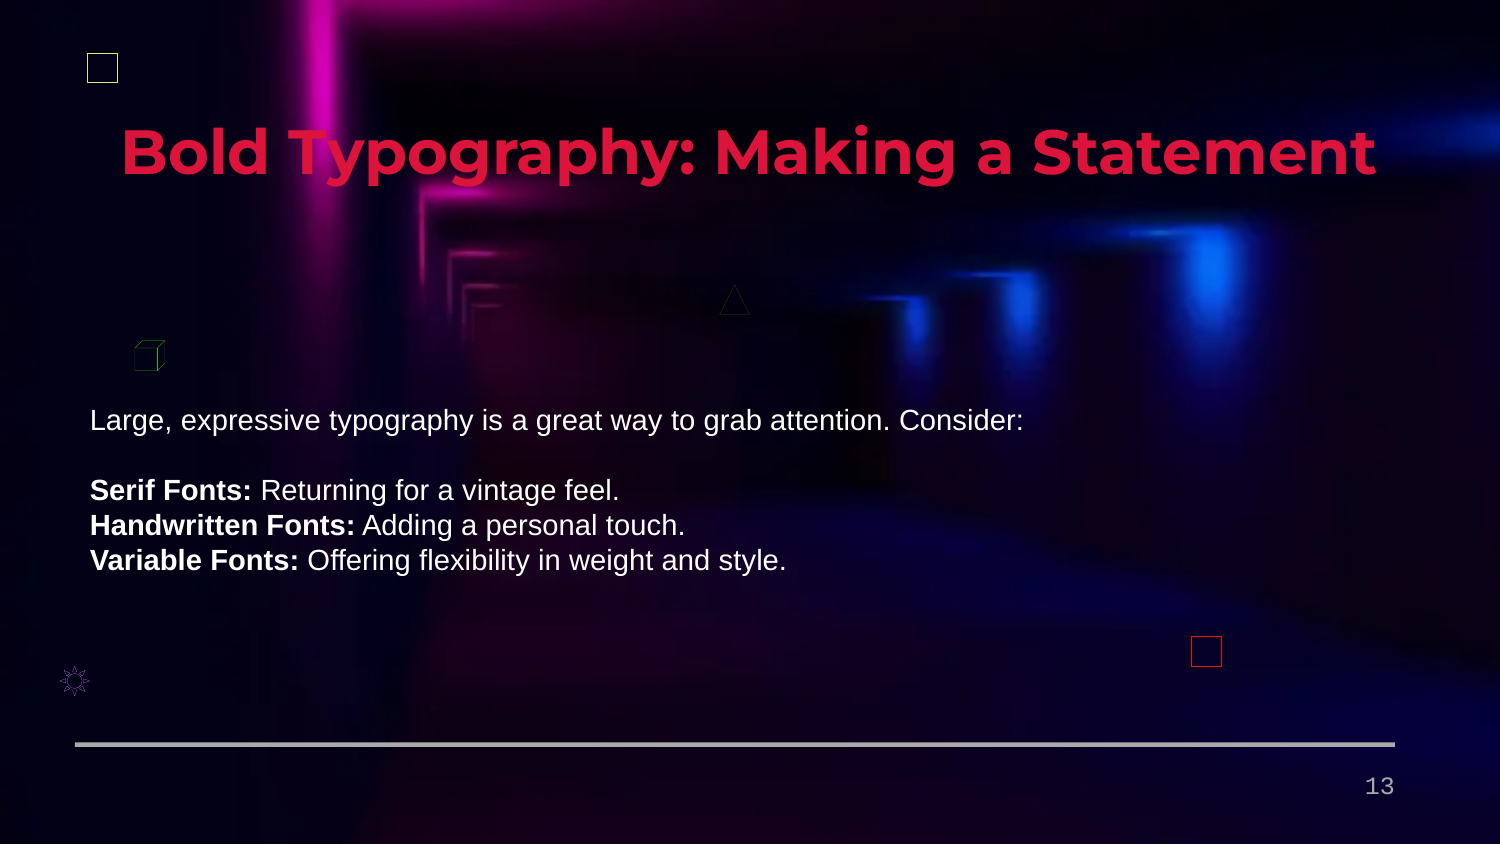

Bold Typography: Making a Statement
Large, expressive typography is a great way to grab attention. Consider:

Serif Fonts: Returning for a vintage feel.
Handwritten Fonts: Adding a personal touch.
Variable Fonts: Offering flexibility in weight and style.

13